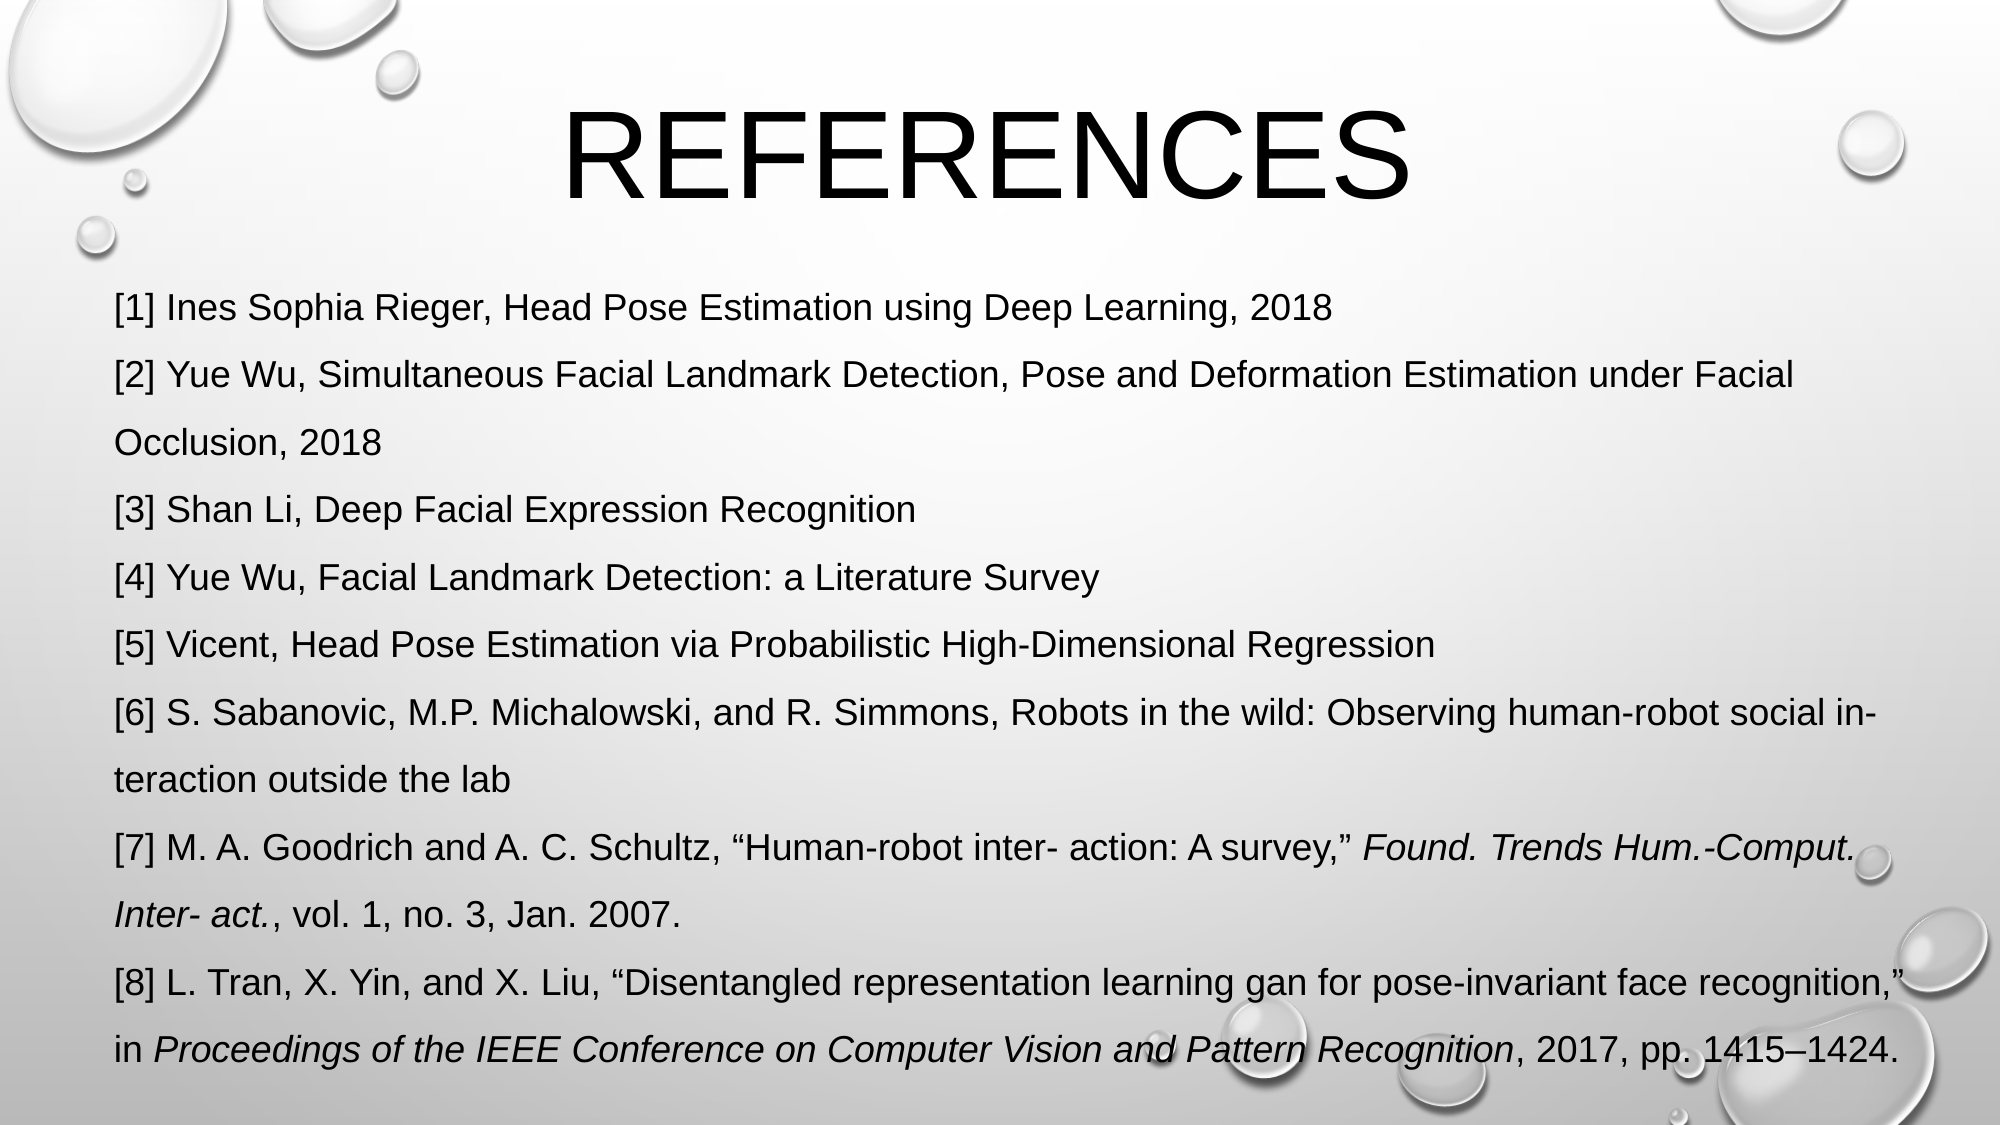

# REFERENCES
[1] Ines Sophia Rieger, Head Pose Estimation using Deep Learning, 2018
[2] Yue Wu, Simultaneous Facial Landmark Detection, Pose and Deformation Estimation under Facial Occlusion, 2018
[3] Shan Li, Deep Facial Expression Recognition
[4] Yue Wu, Facial Landmark Detection: a Literature Survey
[5] Vicent, Head Pose Estimation via Probabilistic High-Dimensional Regression
[6] S. Sabanovic, M.P. Michalowski, and R. Simmons, Robots in the wild: Observing human-robot social in- teraction outside the lab
[7] M. A. Goodrich and A. C. Schultz, “Human-robot inter- action: A survey,” Found. Trends Hum.-Comput. Inter- act., vol. 1, no. 3, Jan. 2007.
[8] L. Tran, X. Yin, and X. Liu, “Disentangled representation learning gan for pose-invariant face recognition,” in Proceedings of the IEEE Conference on Computer Vision and Pattern Recognition, 2017, pp. 1415–1424.
…